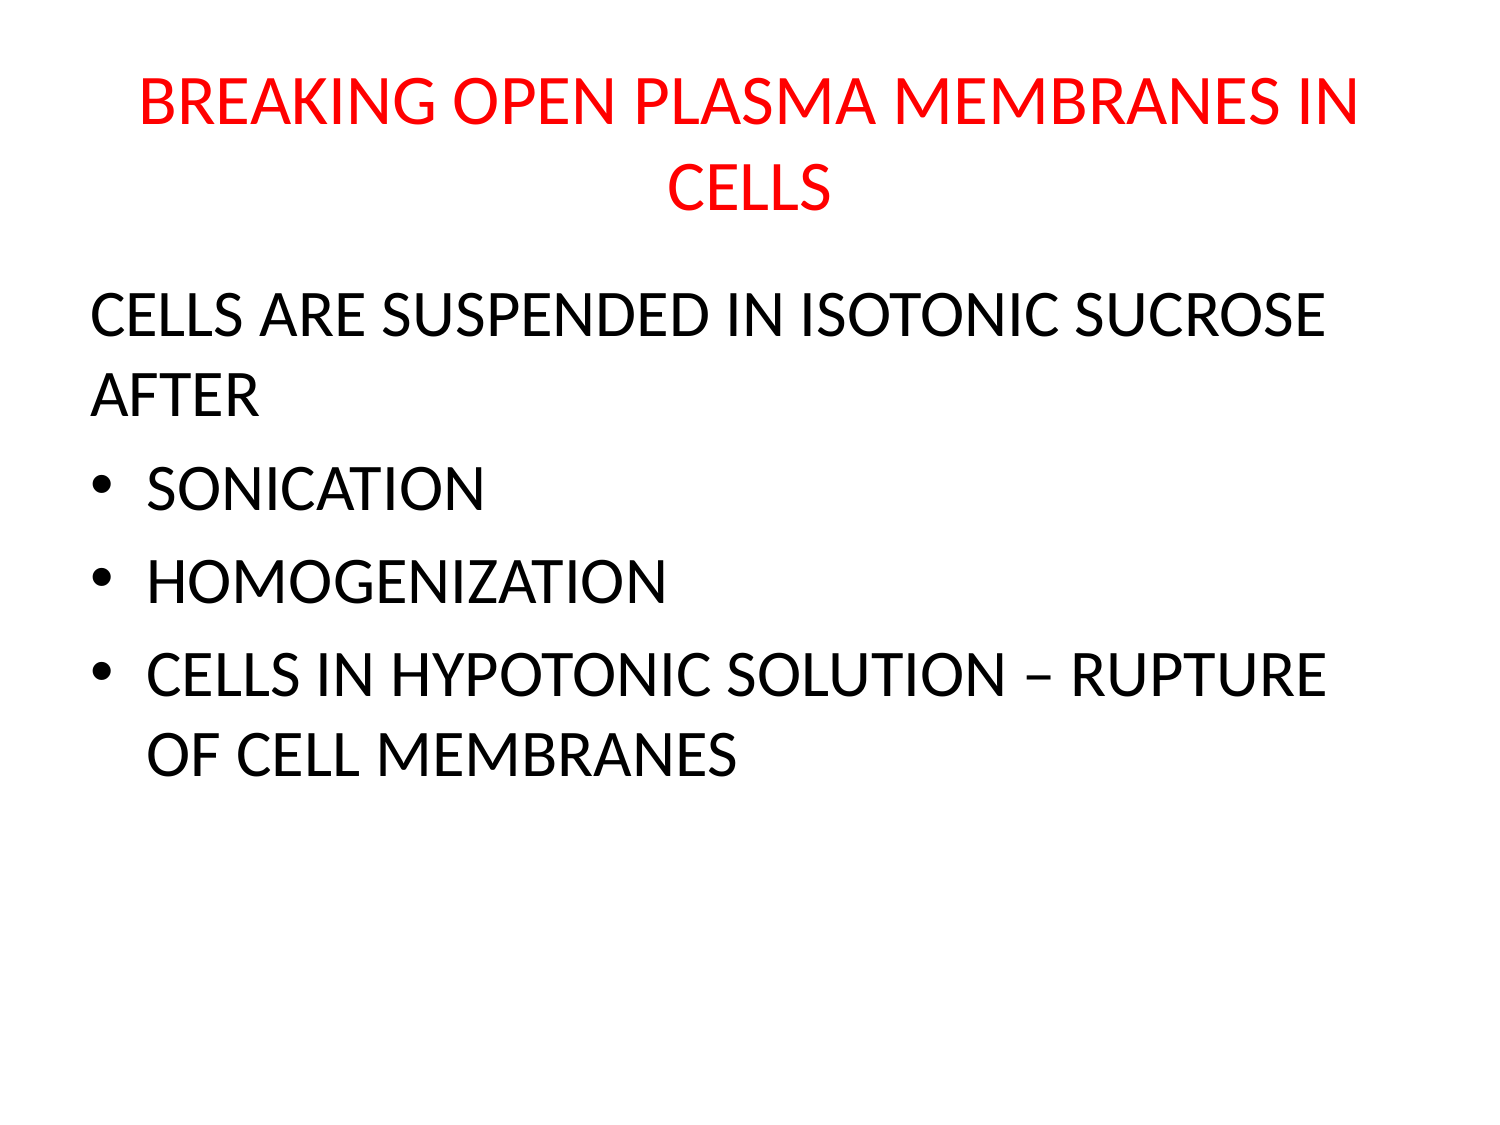

# BREAKING OPEN PLASMA MEMBRANES IN CELLS
CELLS ARE SUSPENDED IN ISOTONIC SUCROSE AFTER
SONICATION
HOMOGENIZATION
CELLS IN HYPOTONIC SOLUTION – RUPTURE OF CELL MEMBRANES